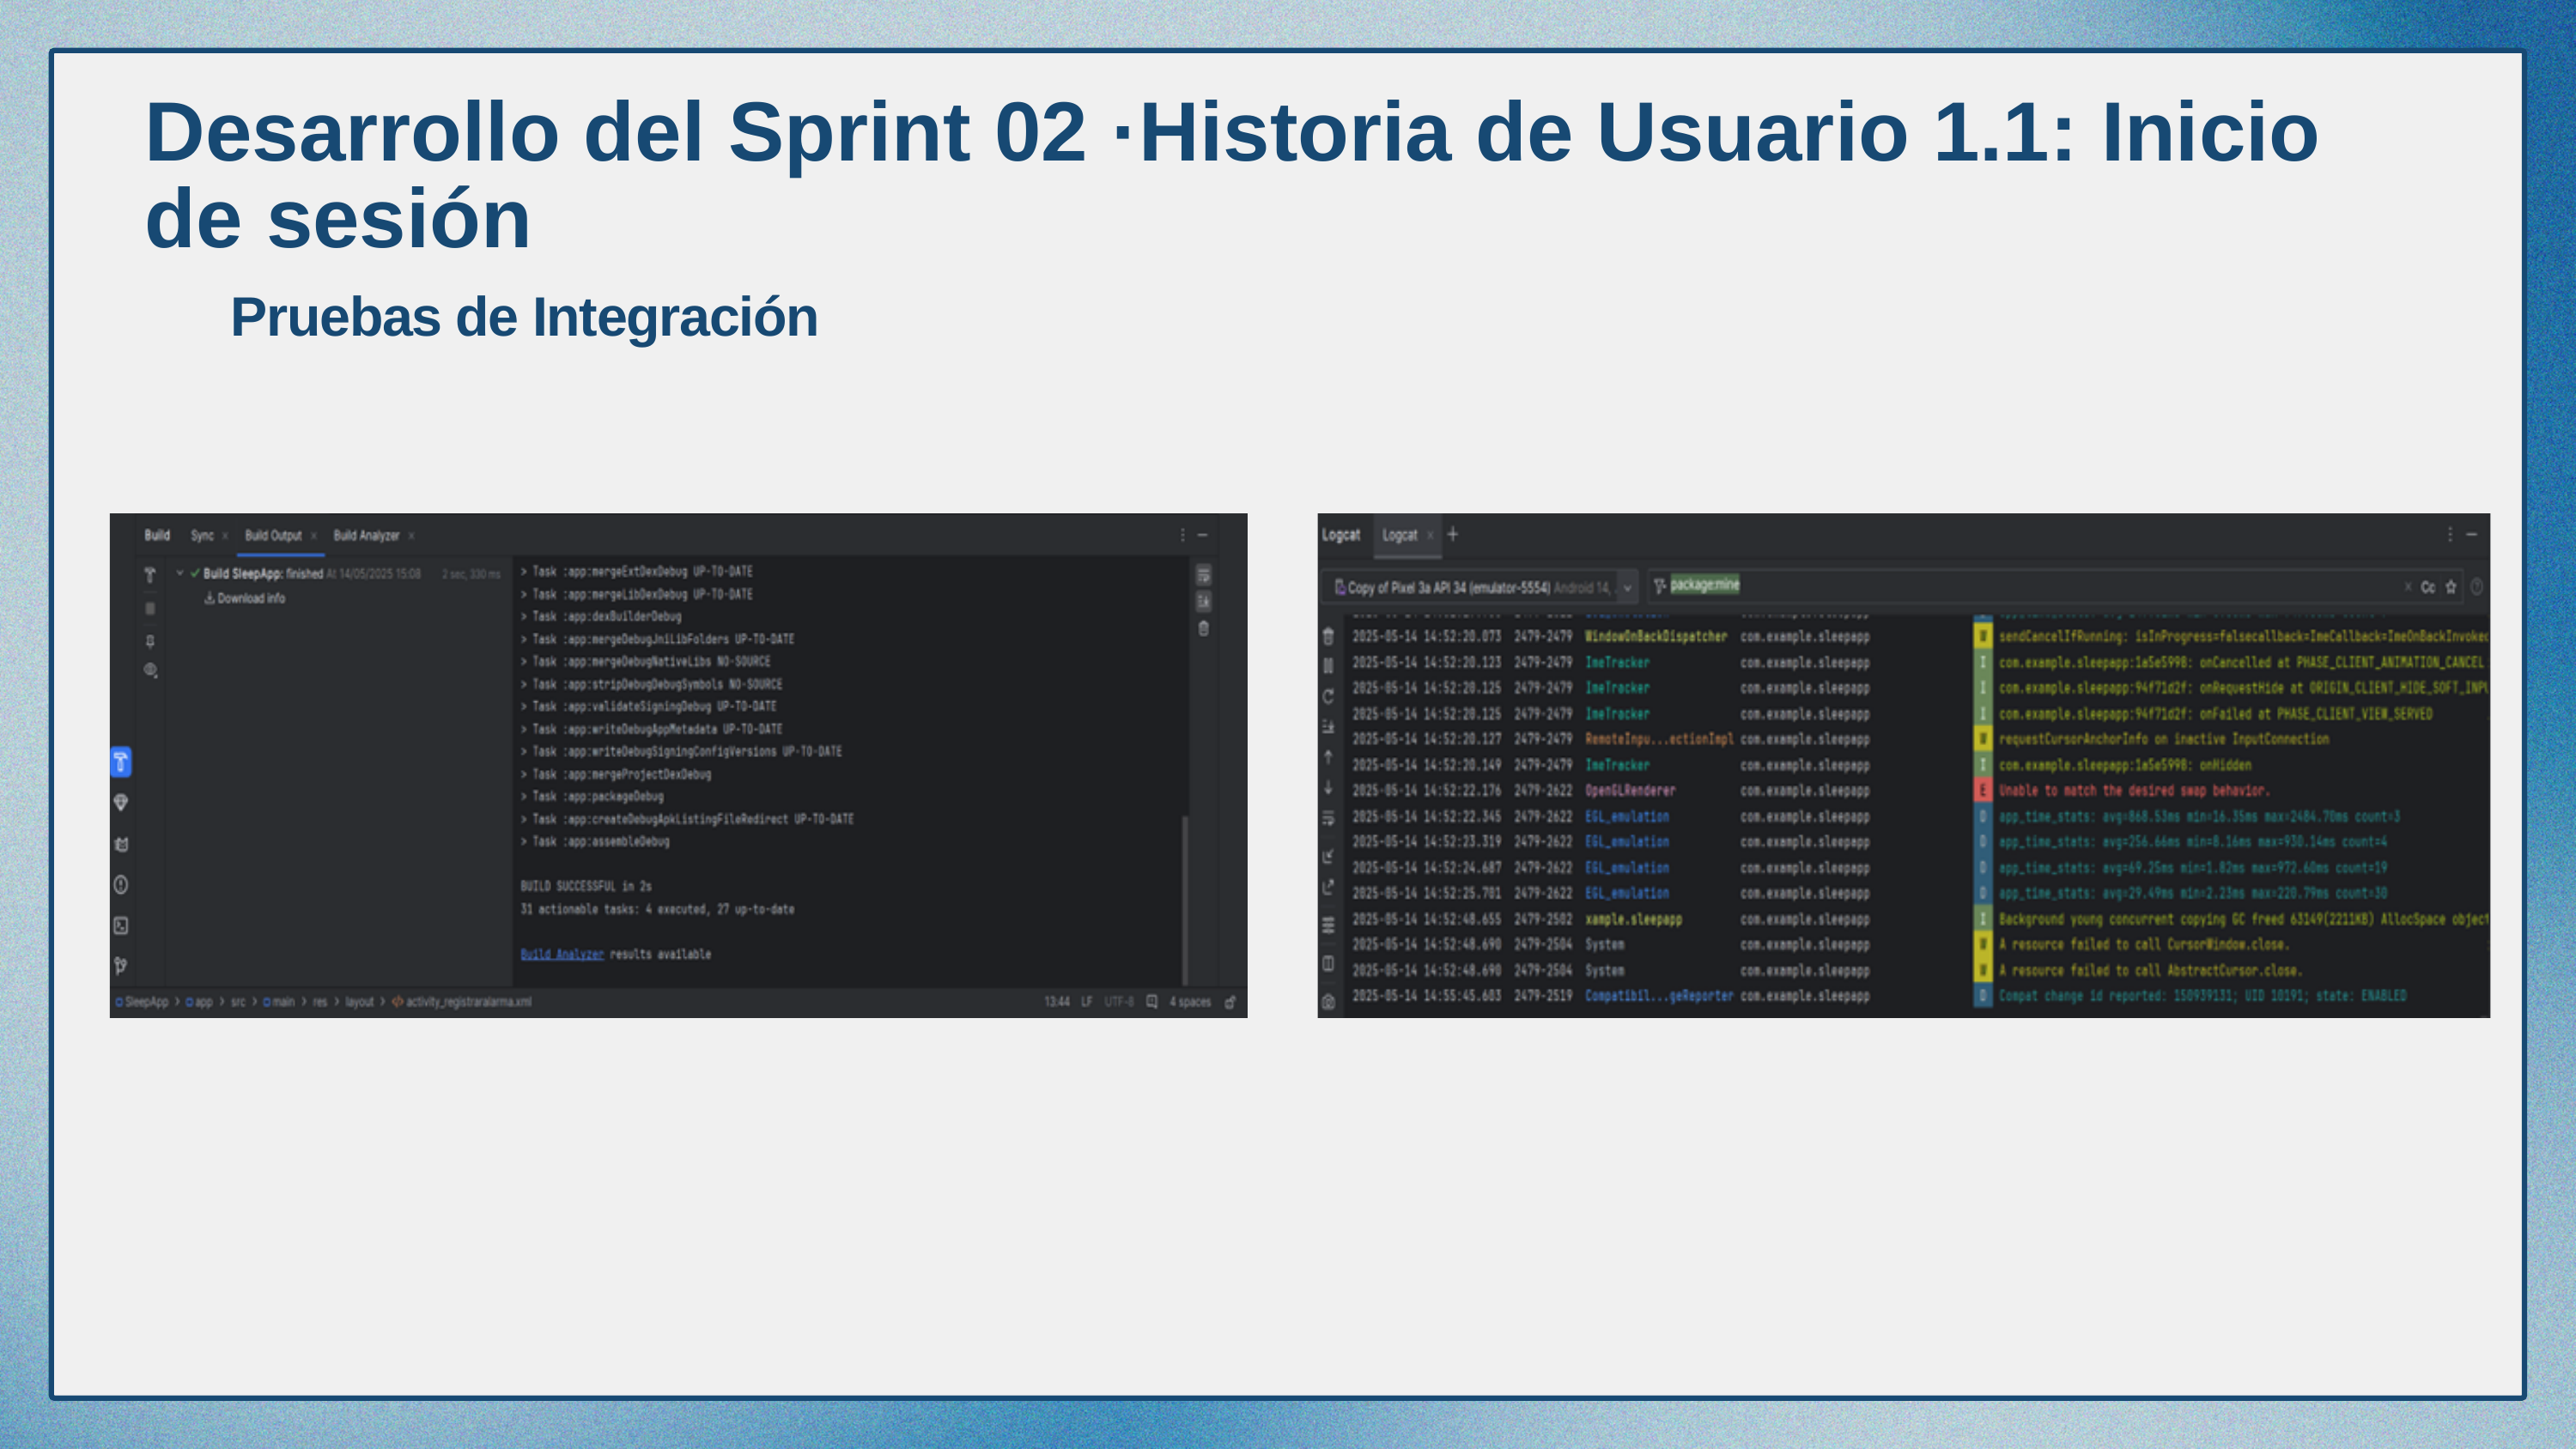

Desarrollo del Sprint 02 ·Historia de Usuario 1.1: Inicio de sesión

Pruebas de Integración